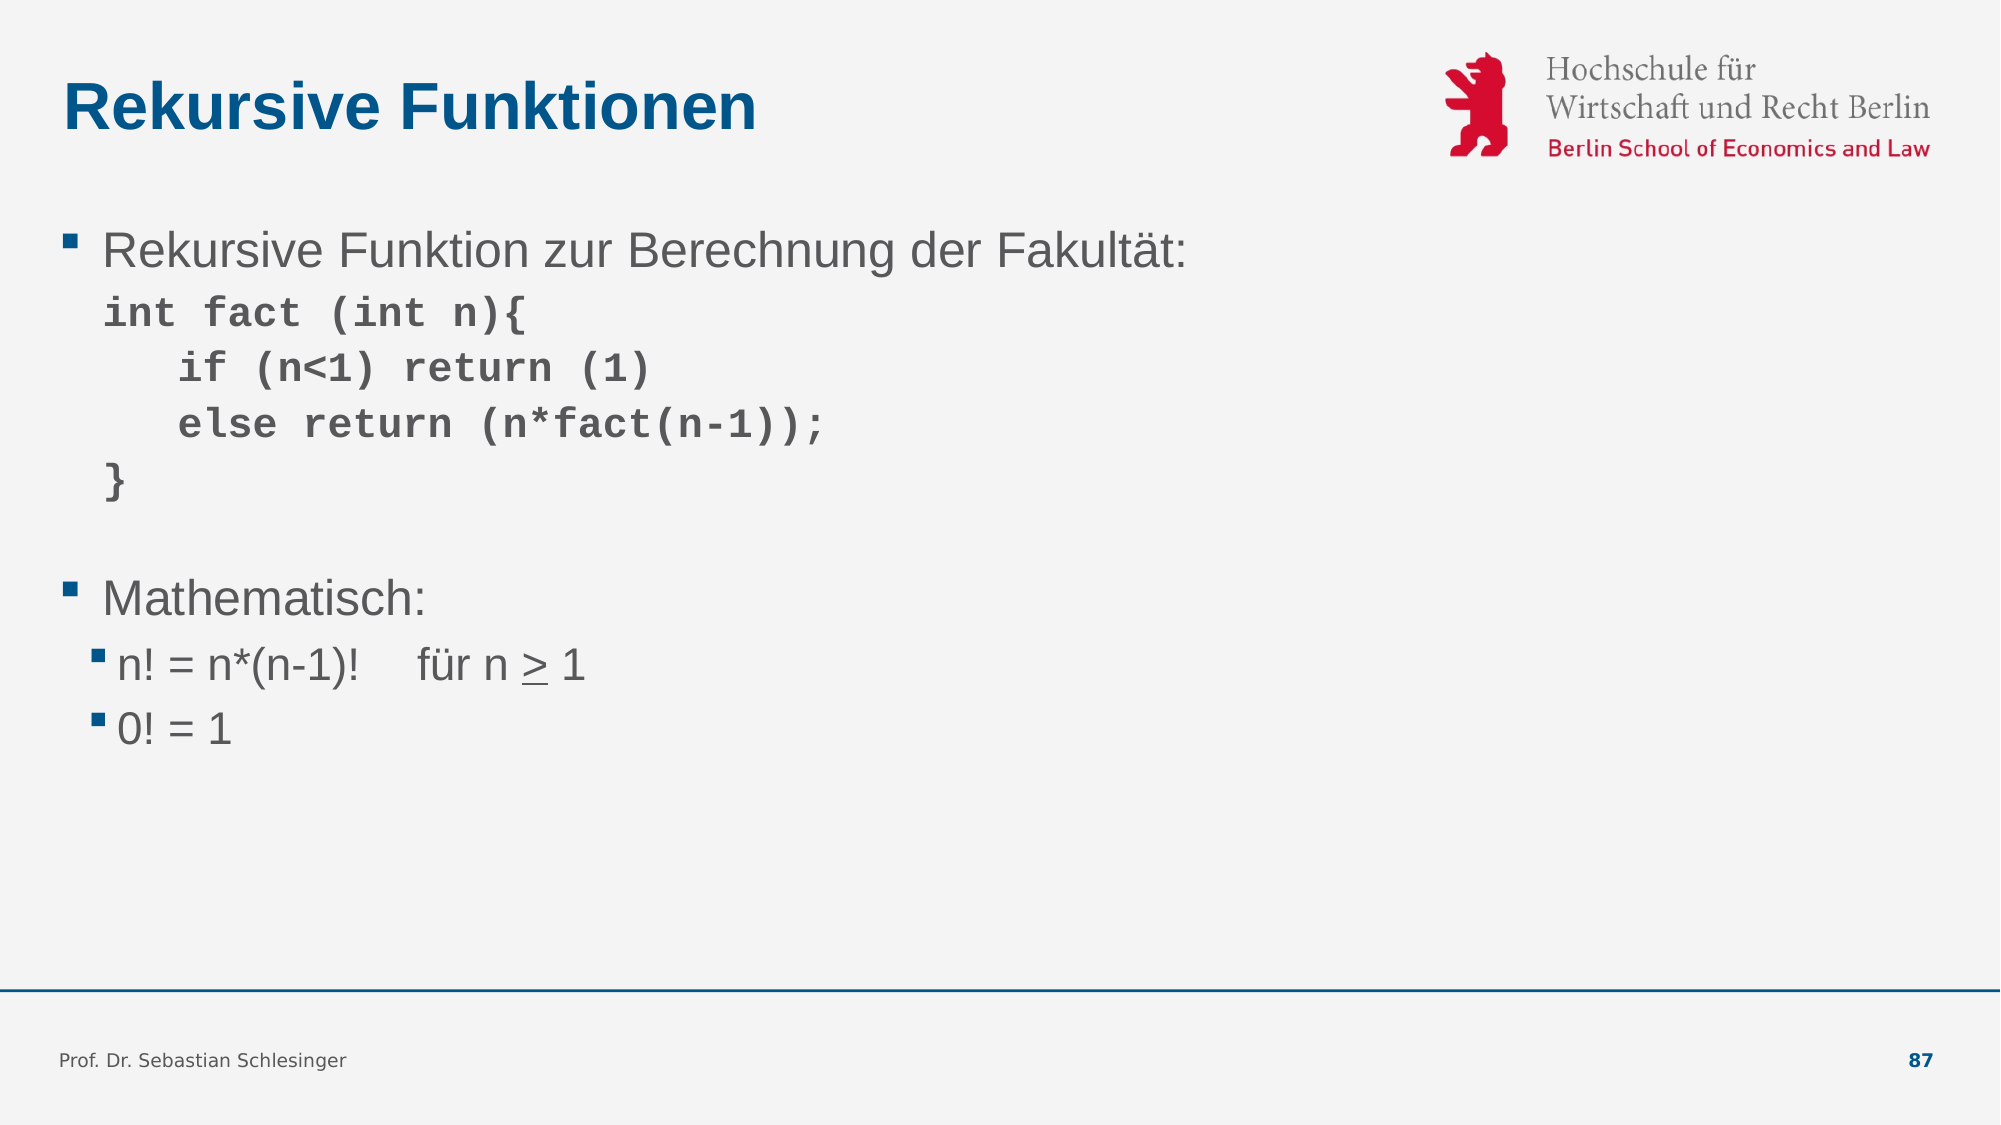

# Rekursive Funktionen
Rekursive Funktion zur Berechnung der Fakultät:
	int fact (int n){
	   if (n<1) return (1)
	   else return (n*fact(n-1));
	}

Mathematisch:
n! = n*(n-1)!  	für n > 1
0! = 1

Prof. Dr. Sebastian Schlesinger
87